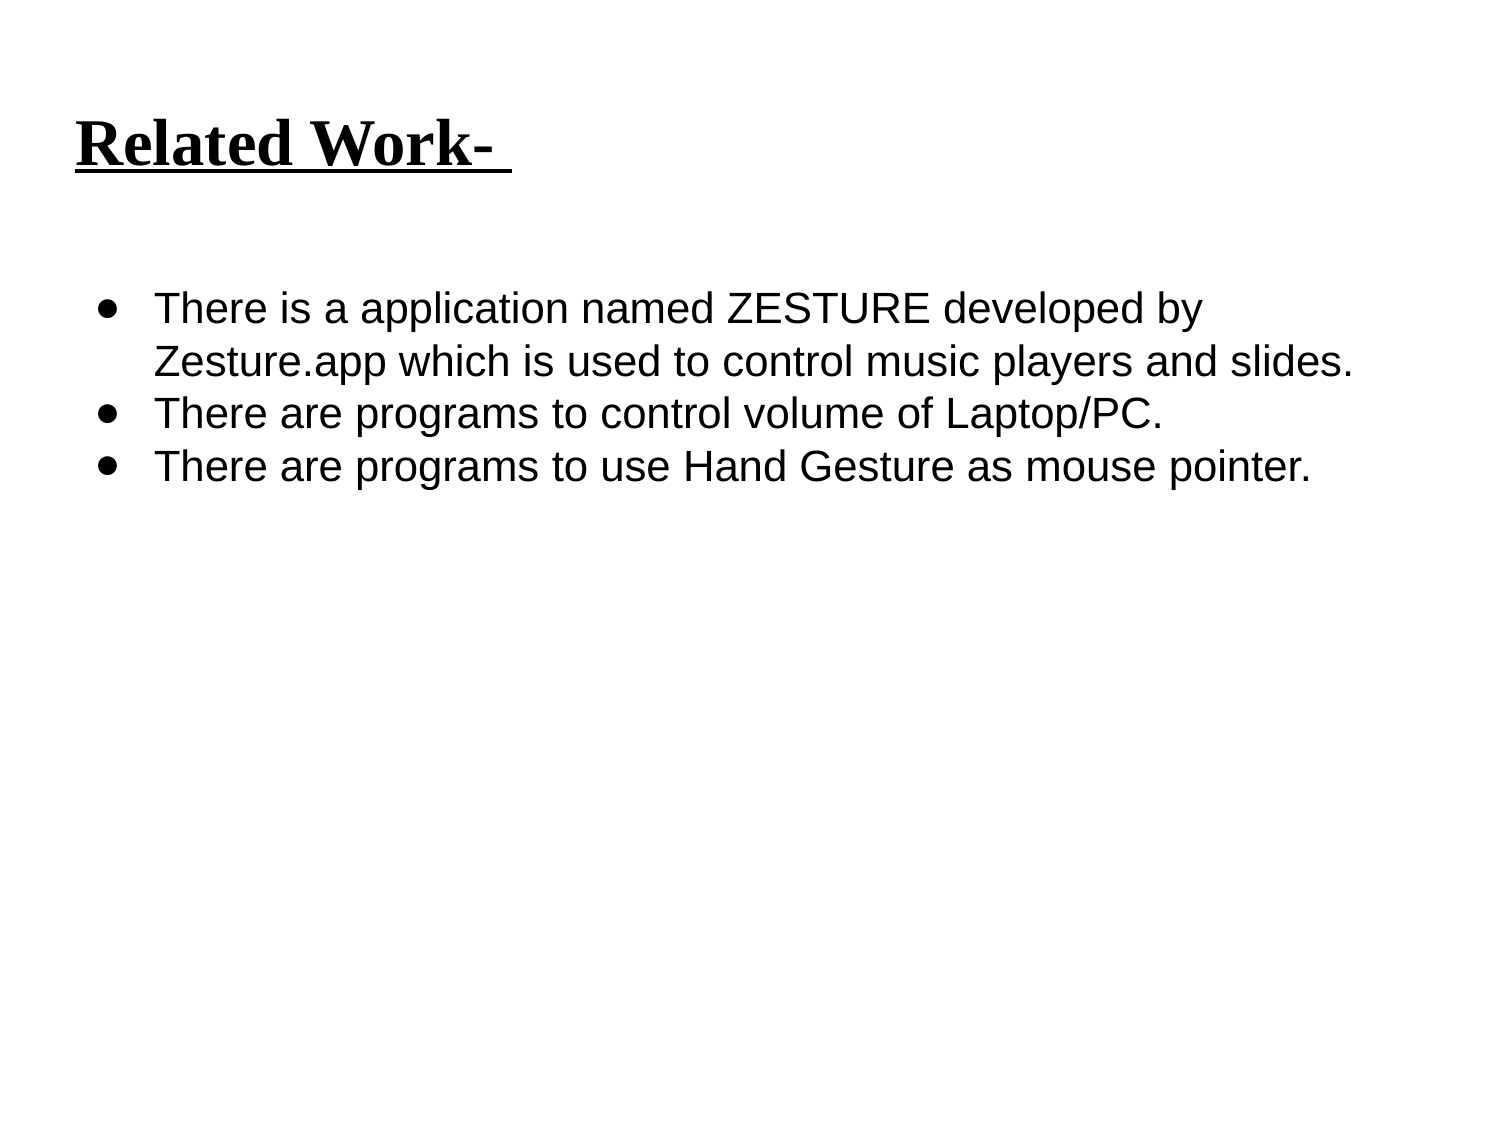

# Related Work-
There is a application named ZESTURE developed by Zesture.app which is used to control music players and slides.
There are programs to control volume of Laptop/PC.
There are programs to use Hand Gesture as mouse pointer.